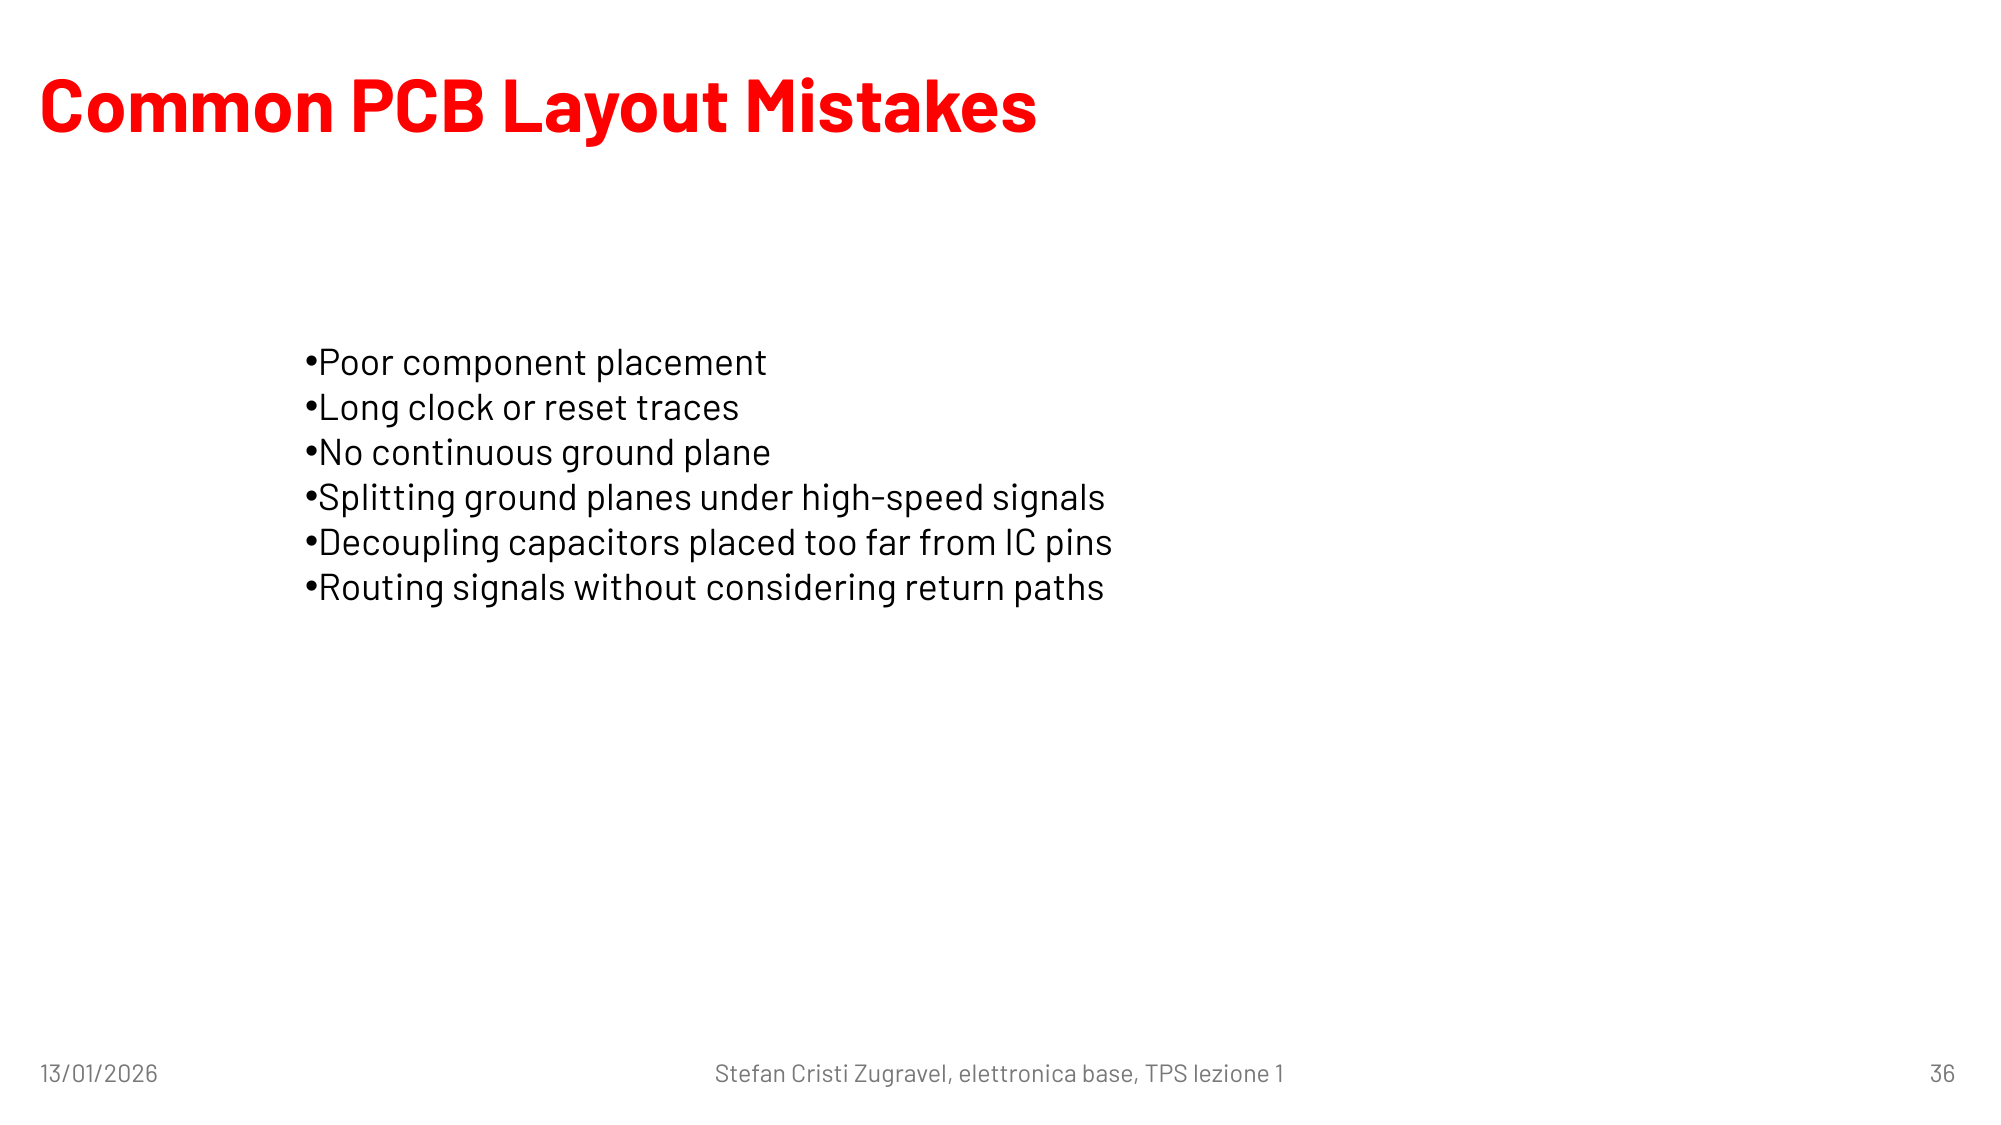

# Common PCB Layout Mistakes
Poor component placement
Long clock or reset traces
No continuous ground plane
Splitting ground planes under high-speed signals
Decoupling capacitors placed too far from IC pins
Routing signals without considering return paths

13/01/2026
Stefan Cristi Zugravel, elettronica base, TPS lezione 1
36